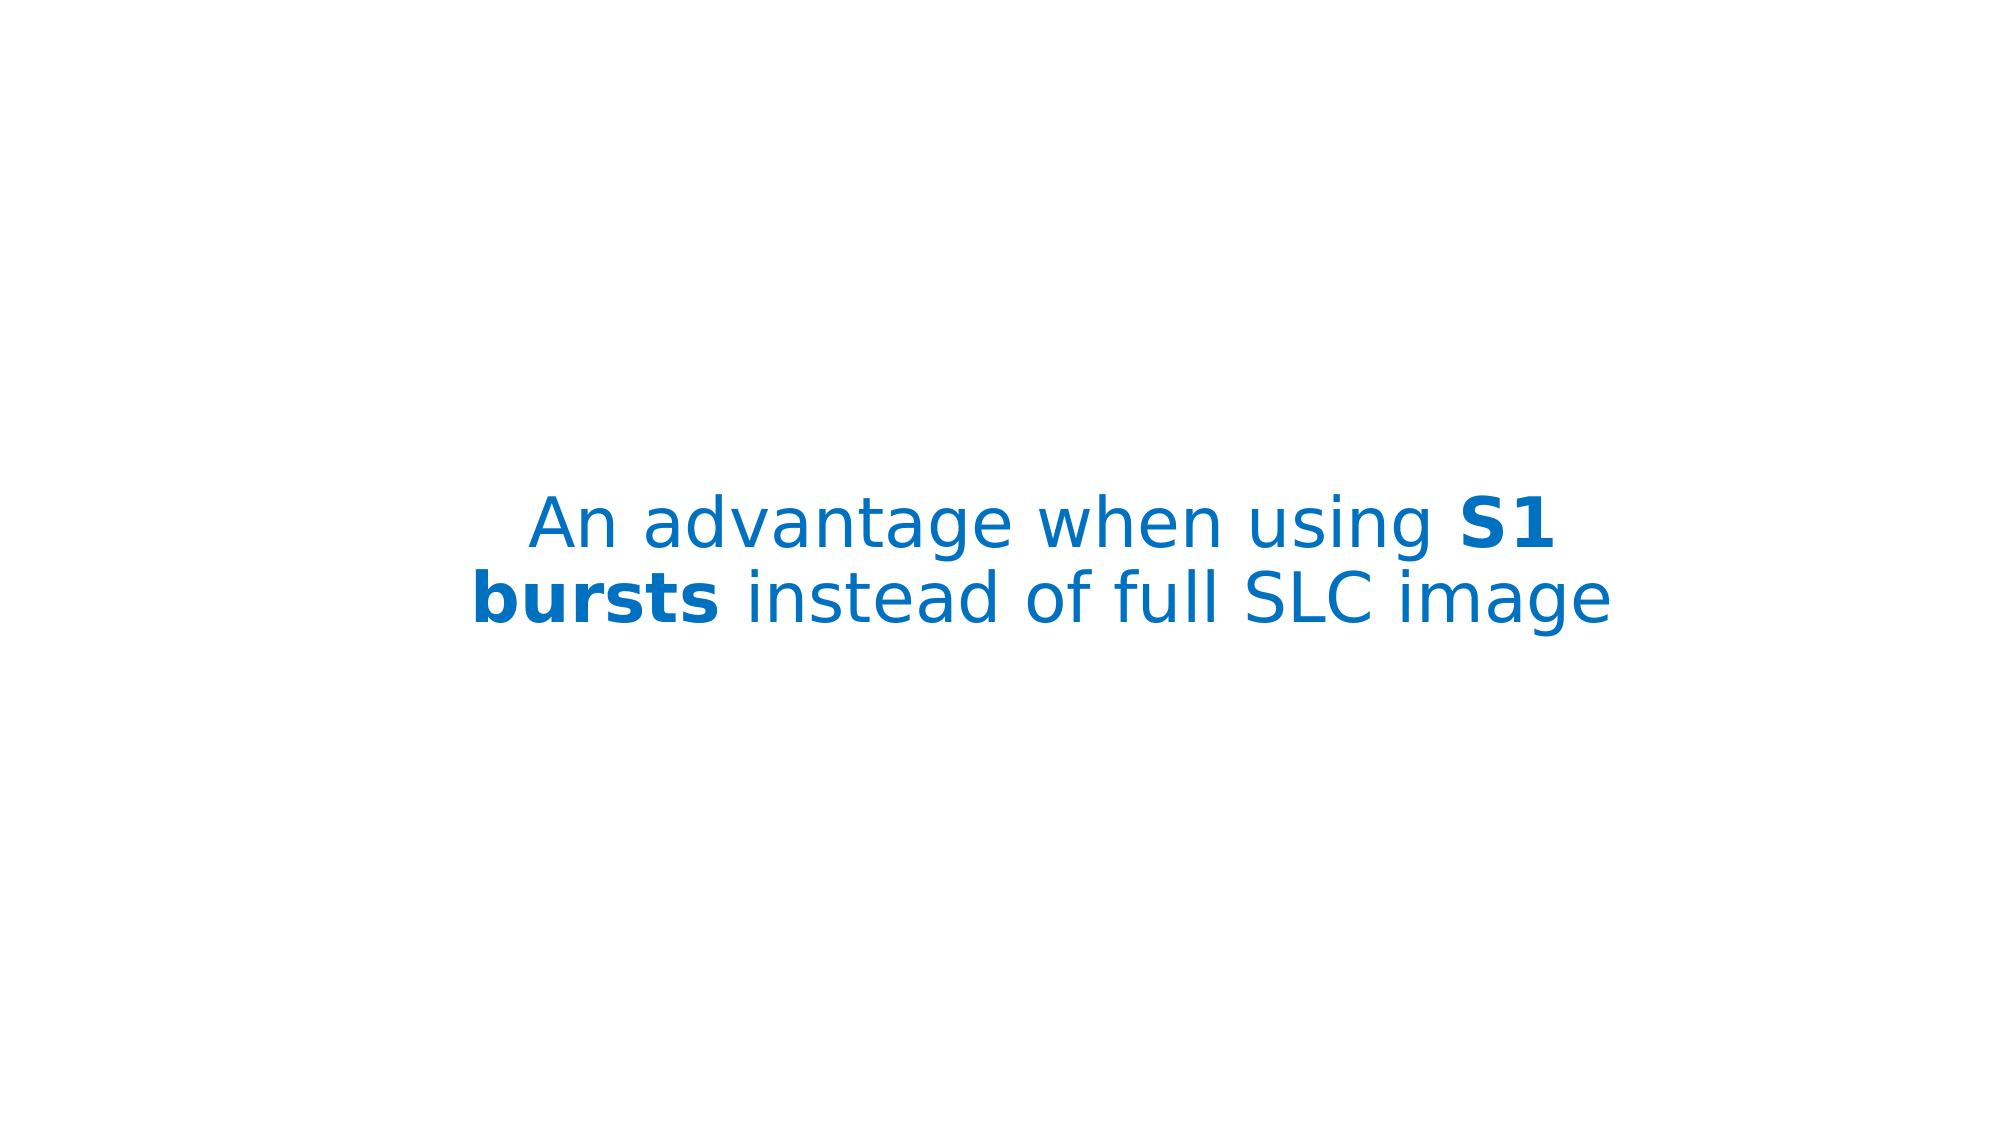

# An advantage when using S1 bursts instead of full SLC image